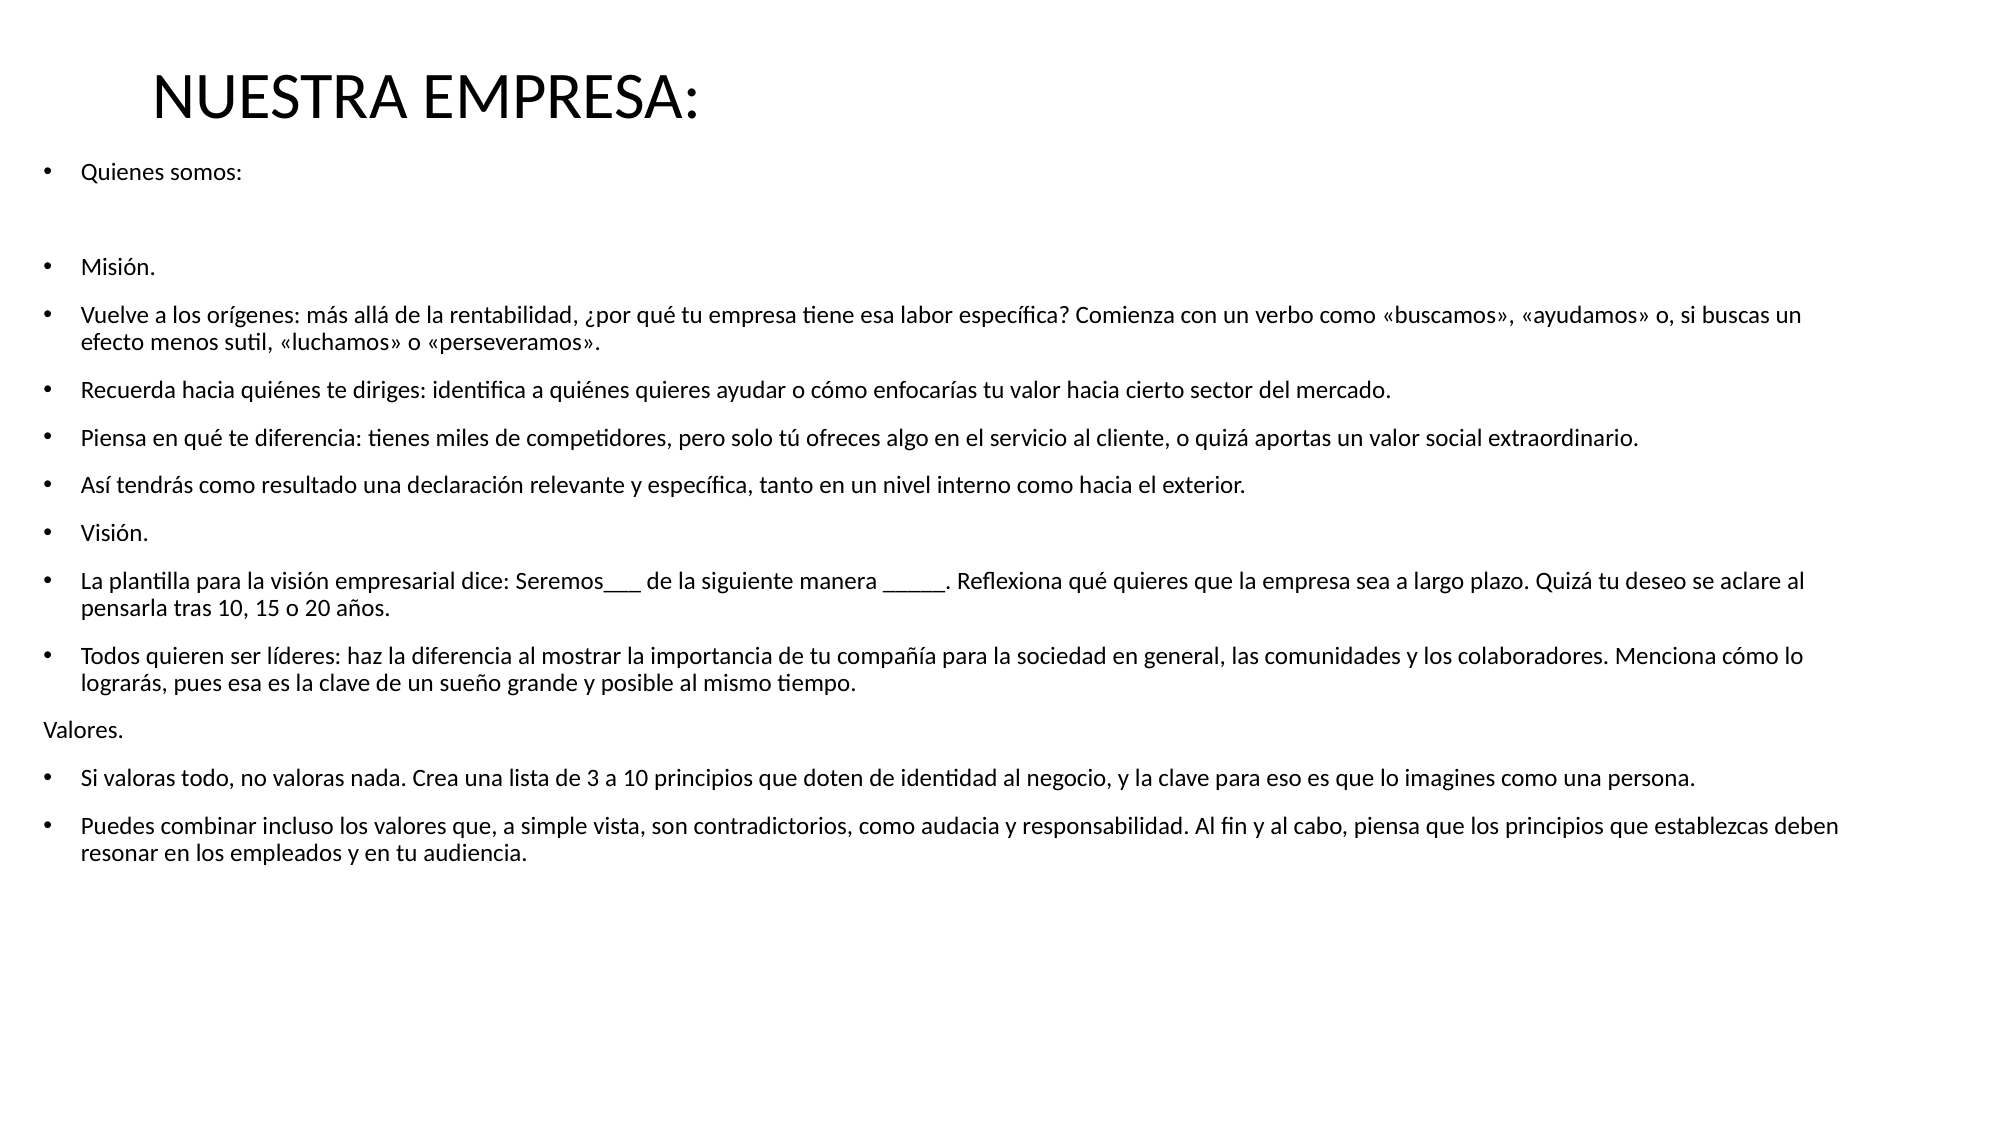

# NUESTRA EMPRESA:
Quienes somos:

Misión.
Vuelve a los orígenes: más allá de la rentabilidad, ¿por qué tu empresa tiene esa labor específica? Comienza con un verbo como «buscamos», «ayudamos» o, si buscas un efecto menos sutil, «luchamos» o «perseveramos».
Recuerda hacia quiénes te diriges: identifica a quiénes quieres ayudar o cómo enfocarías tu valor hacia cierto sector del mercado.
Piensa en qué te diferencia: tienes miles de competidores, pero solo tú ofreces algo en el servicio al cliente, o quizá aportas un valor social extraordinario.
Así tendrás como resultado una declaración relevante y específica, tanto en un nivel interno como hacia el exterior.
Visión.
La plantilla para la visión empresarial dice: Seremos___ de la siguiente manera _____. Reflexiona qué quieres que la empresa sea a largo plazo. Quizá tu deseo se aclare al pensarla tras 10, 15 o 20 años.
Todos quieren ser líderes: haz la diferencia al mostrar la importancia de tu compañía para la sociedad en general, las comunidades y los colaboradores. Menciona cómo lo lograrás, pues esa es la clave de un sueño grande y posible al mismo tiempo.
Valores.
Si valoras todo, no valoras nada. Crea una lista de 3 a 10 principios que doten de identidad al negocio, y la clave para eso es que lo imagines como una persona.
Puedes combinar incluso los valores que, a simple vista, son contradictorios, como audacia y responsabilidad. Al fin y al cabo, piensa que los principios que establezcas deben resonar en los empleados y en tu audiencia.